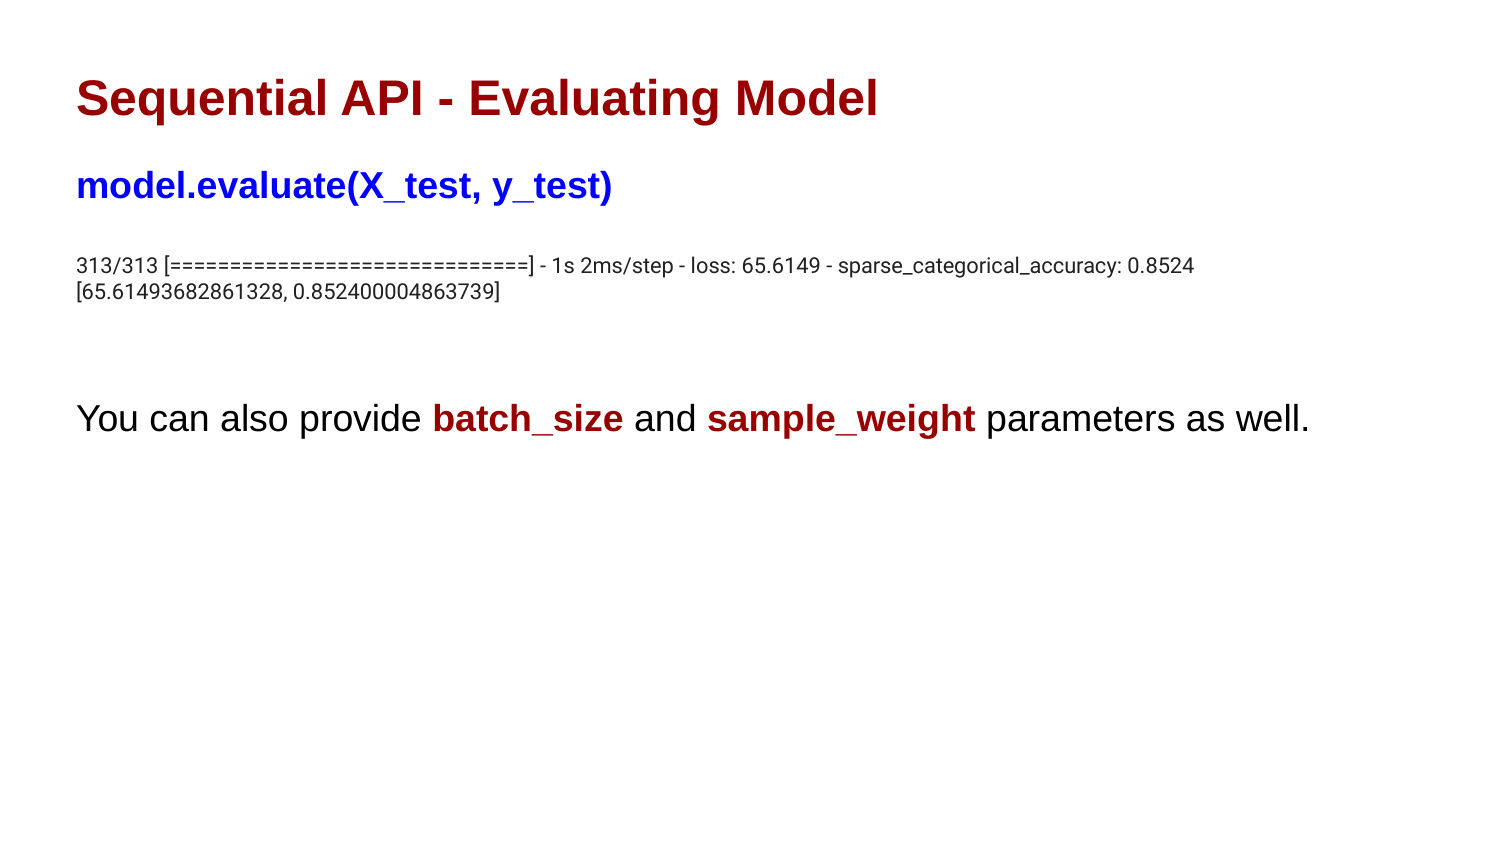

Sequential API - Evaluating Model
model.evaluate(X_test, y_test)
313/313 [==============================] - 1s 2ms/step - loss: 65.6149 - sparse_categorical_accuracy: 0.8524
[65.61493682861328, 0.852400004863739]

You can also provide batch_size and sample_weight parameters as well.